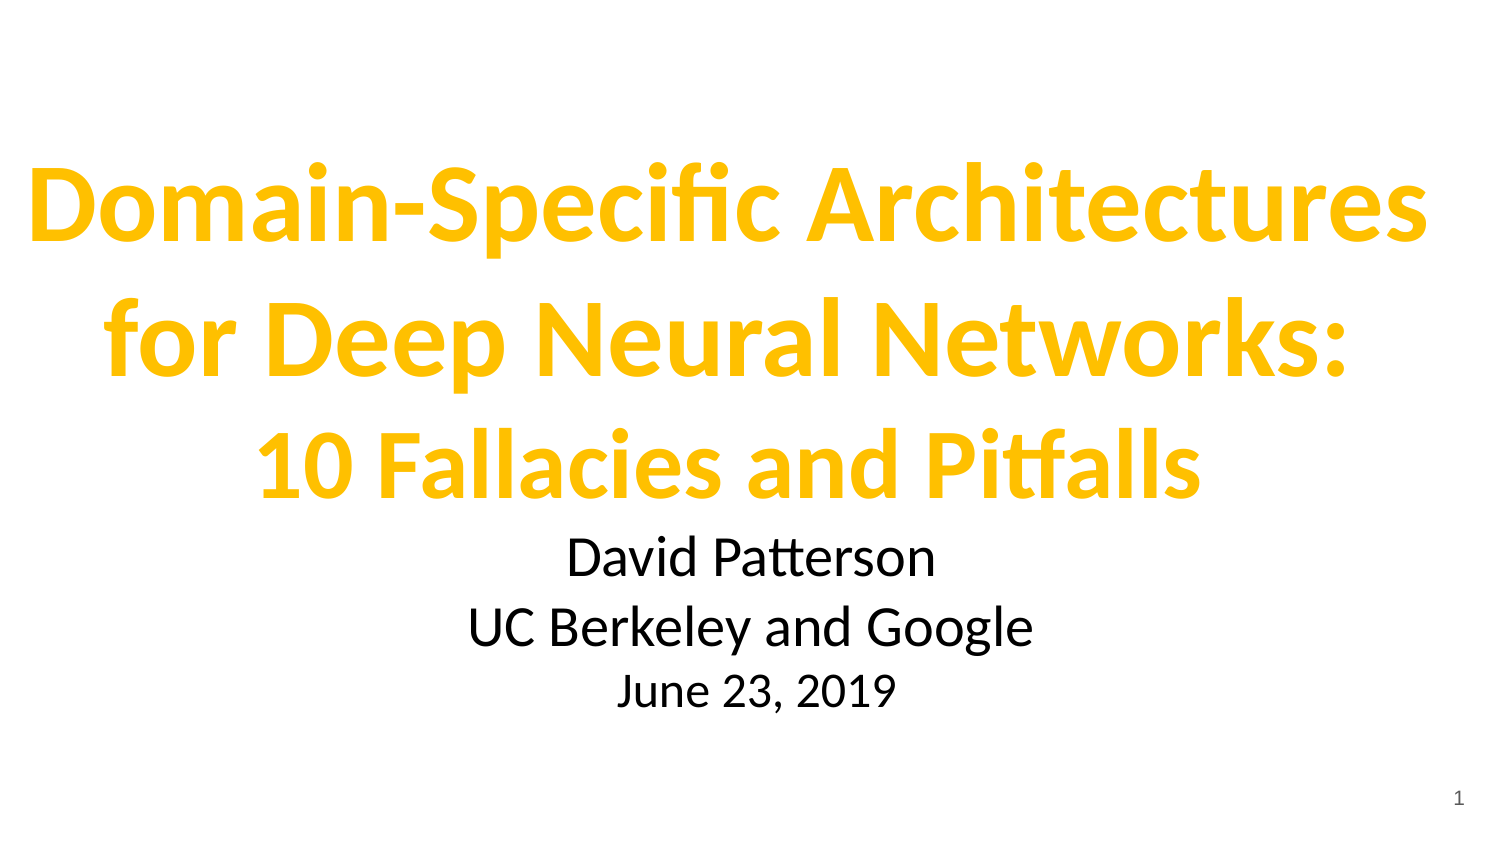

Domain-Specific Architectures for Deep Neural Networks:
10 Fallacies and Pitfalls
David Patterson
UC Berkeley and Google
 June 23, 2019
1